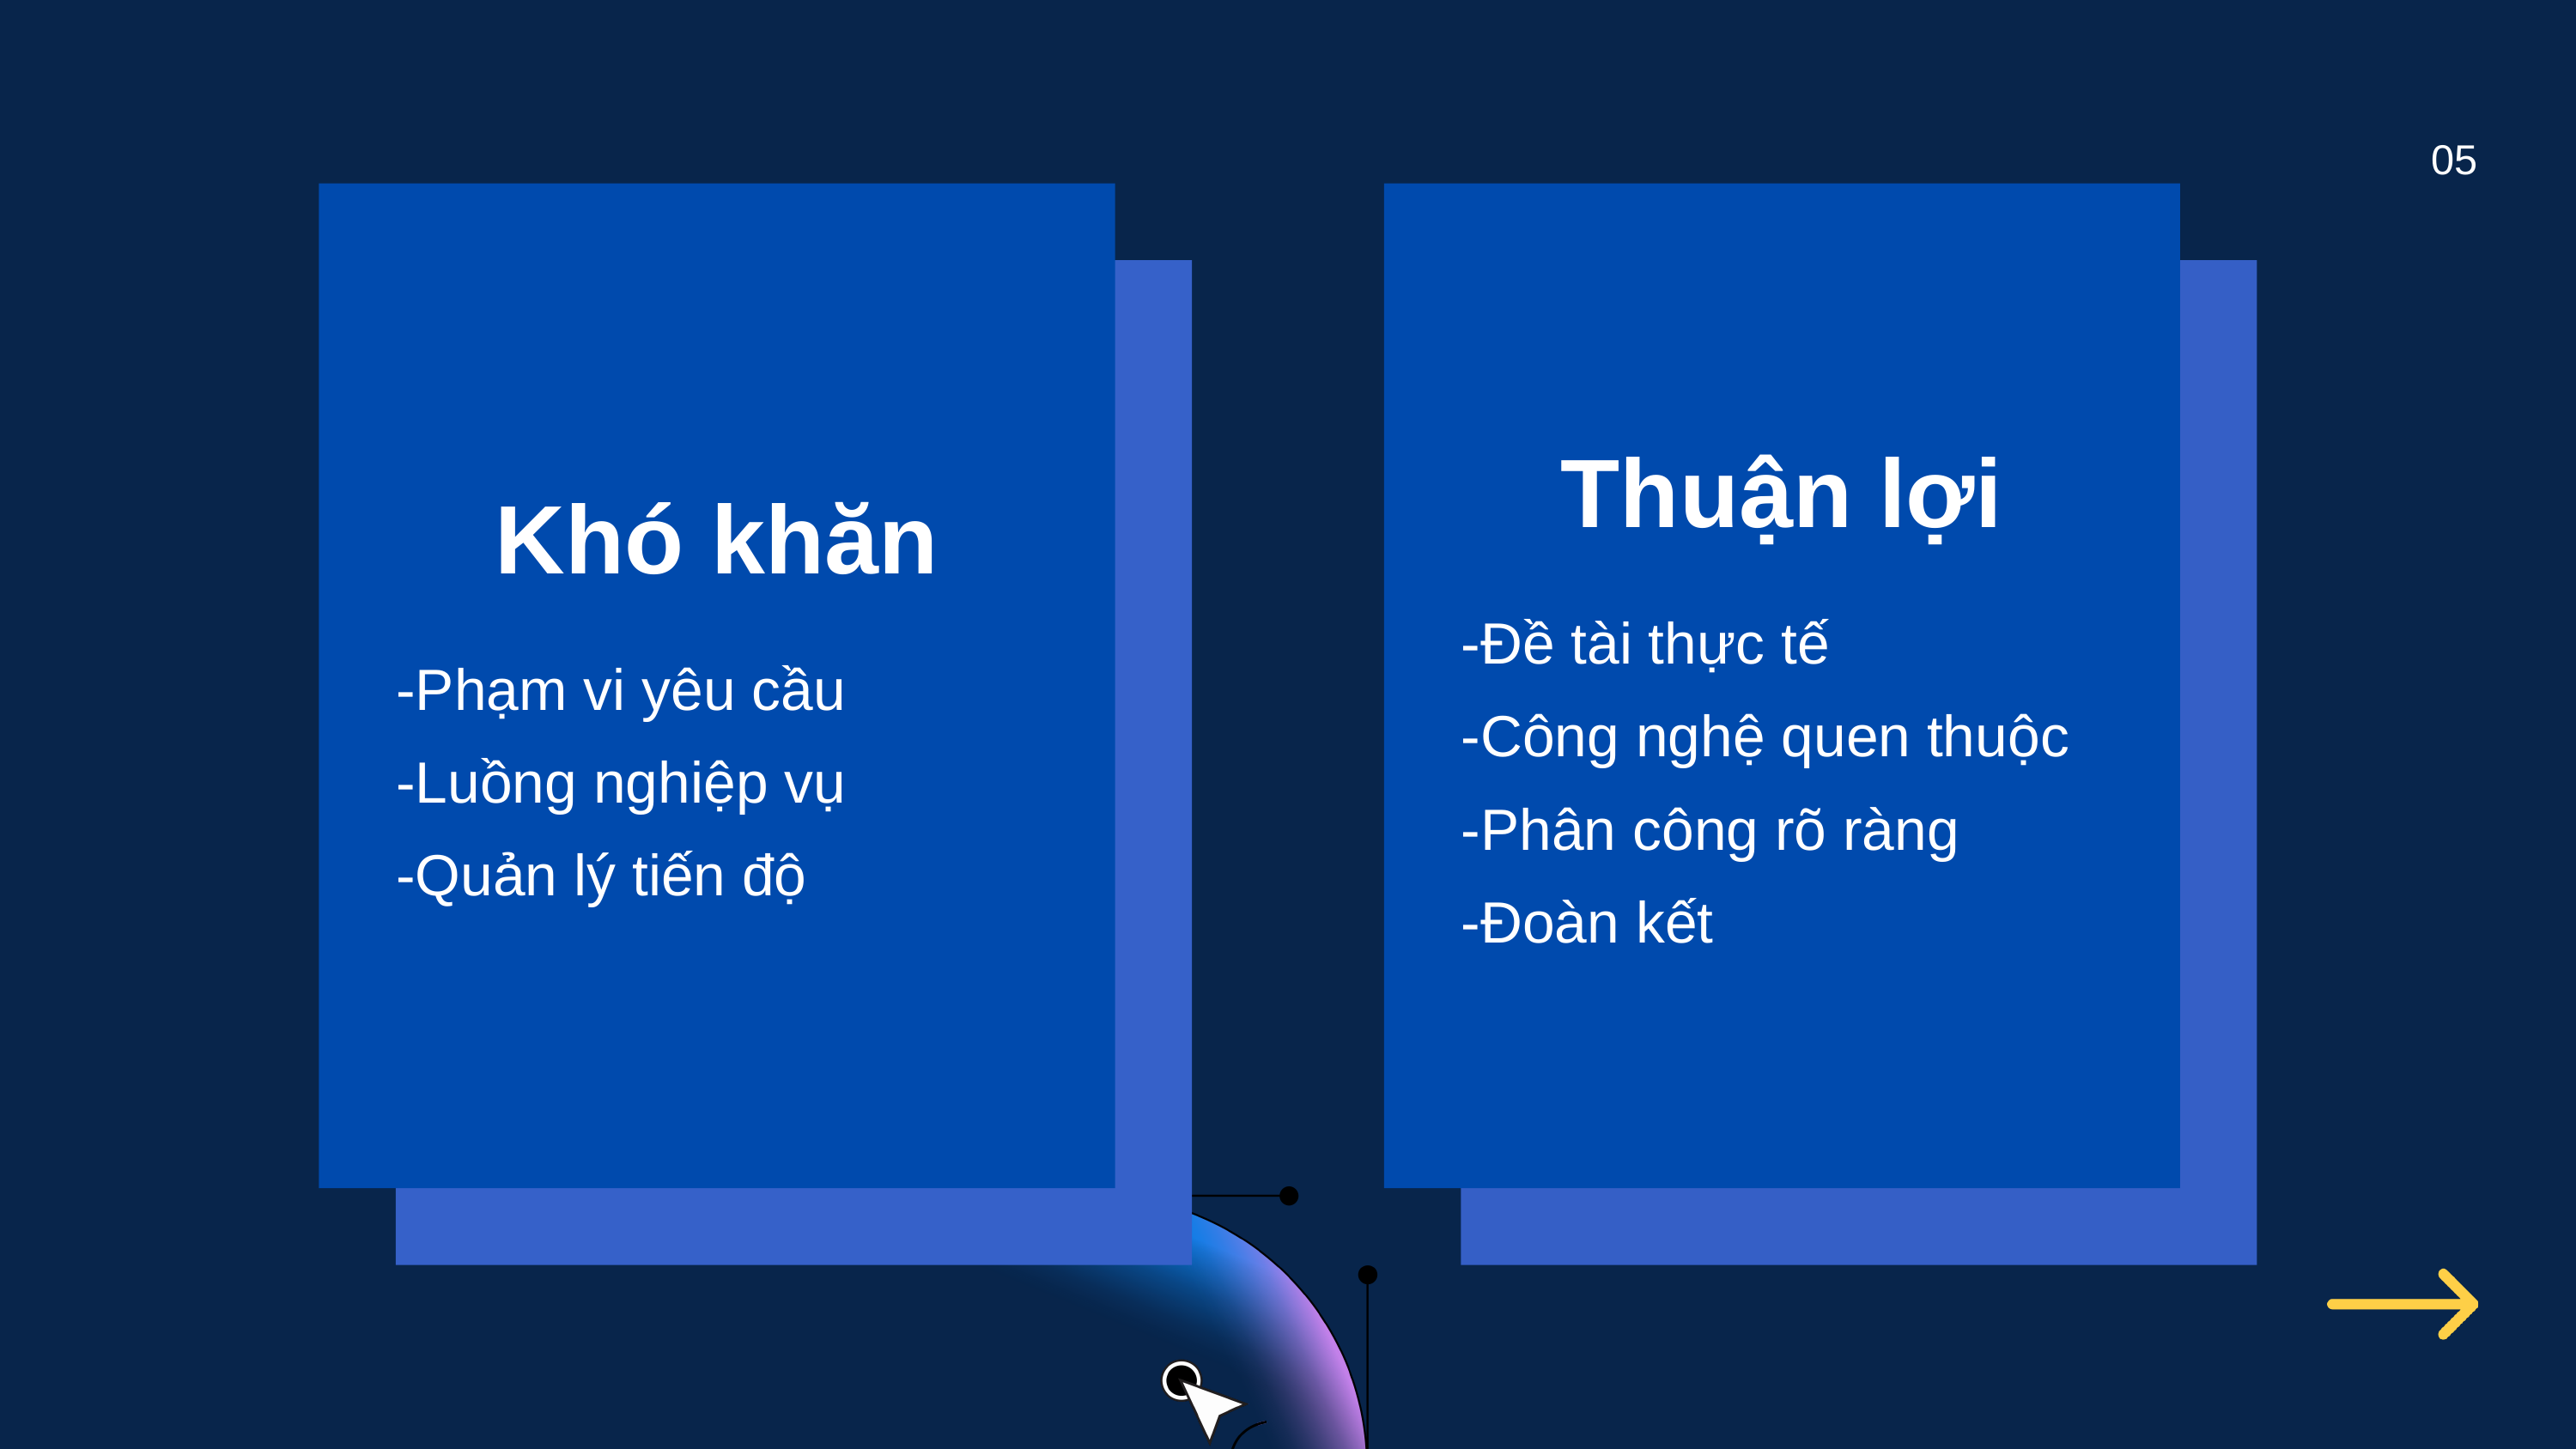

05

Thuận lợi
-Đề tài thực tế
-Công nghệ quen thuộc
-Phân công rõ ràng
-Đoàn kết
Khó khăn
-Phạm vi yêu cầu
-Luồng nghiệp vụ
-Quản lý tiến độ